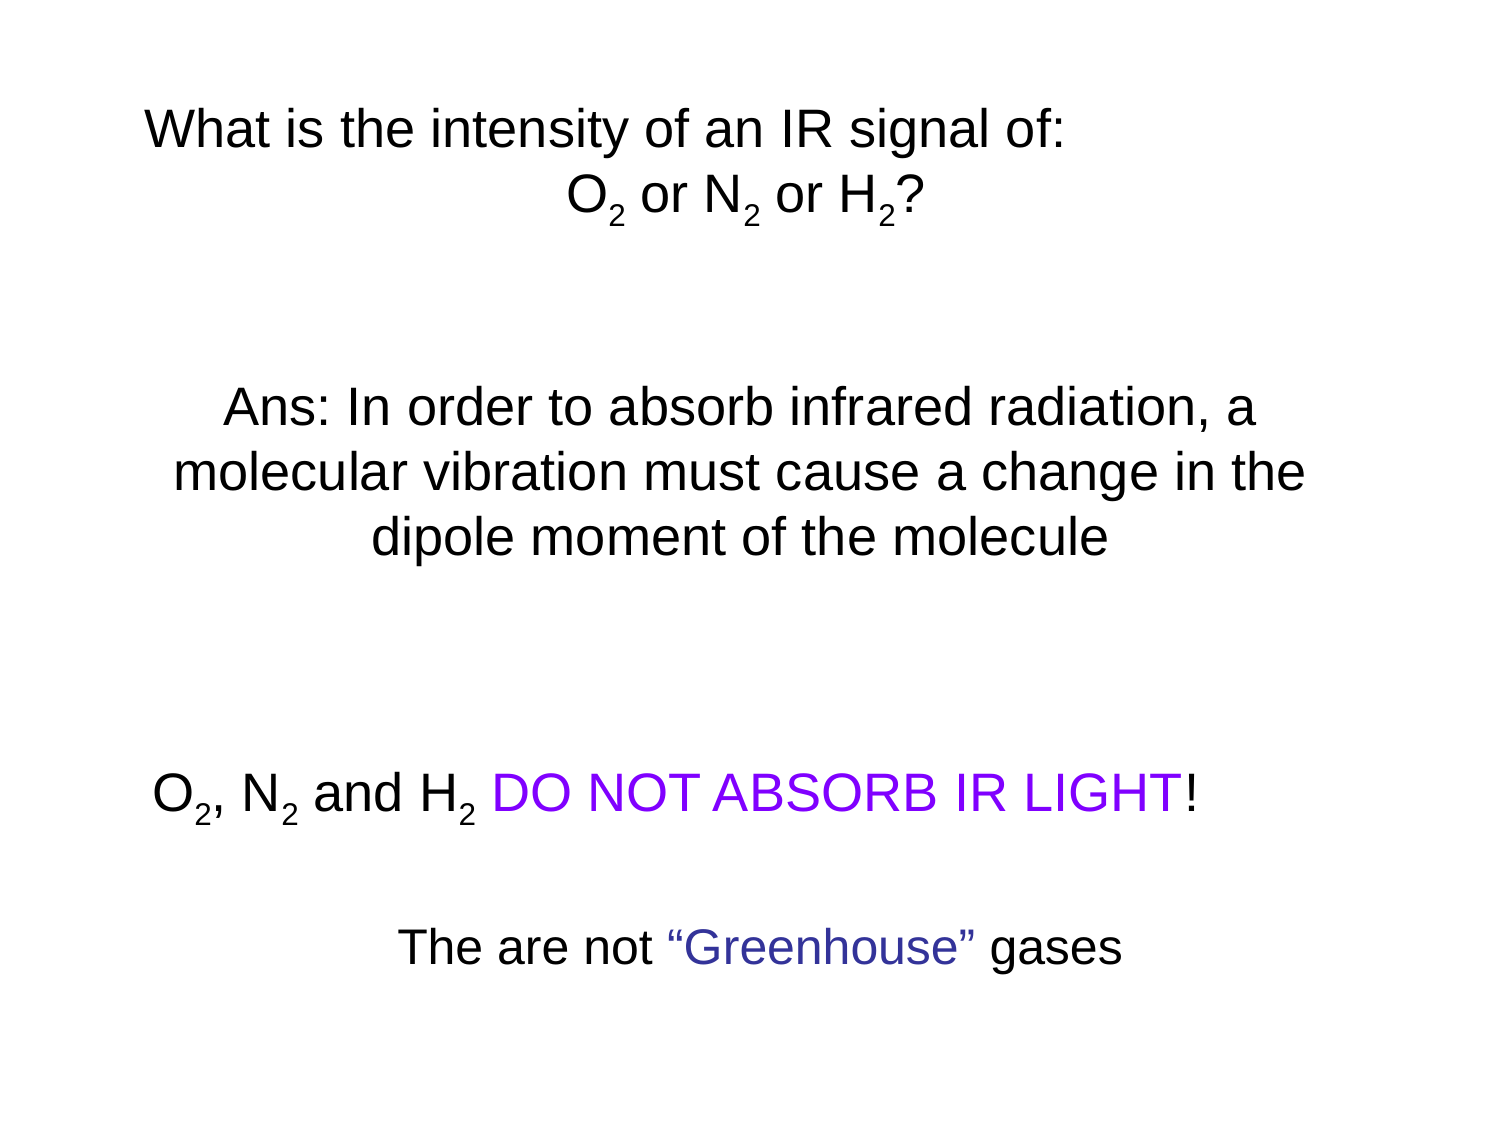

What is the intensity of an IR signal of:
O2 or N2 or H2?
Ans: In order to absorb infrared radiation, a molecular vibration must cause a change in the dipole moment of the molecule

O2, N2 and H2 DO NOT ABSORB IR LIGHT!
The are not “Greenhouse” gases